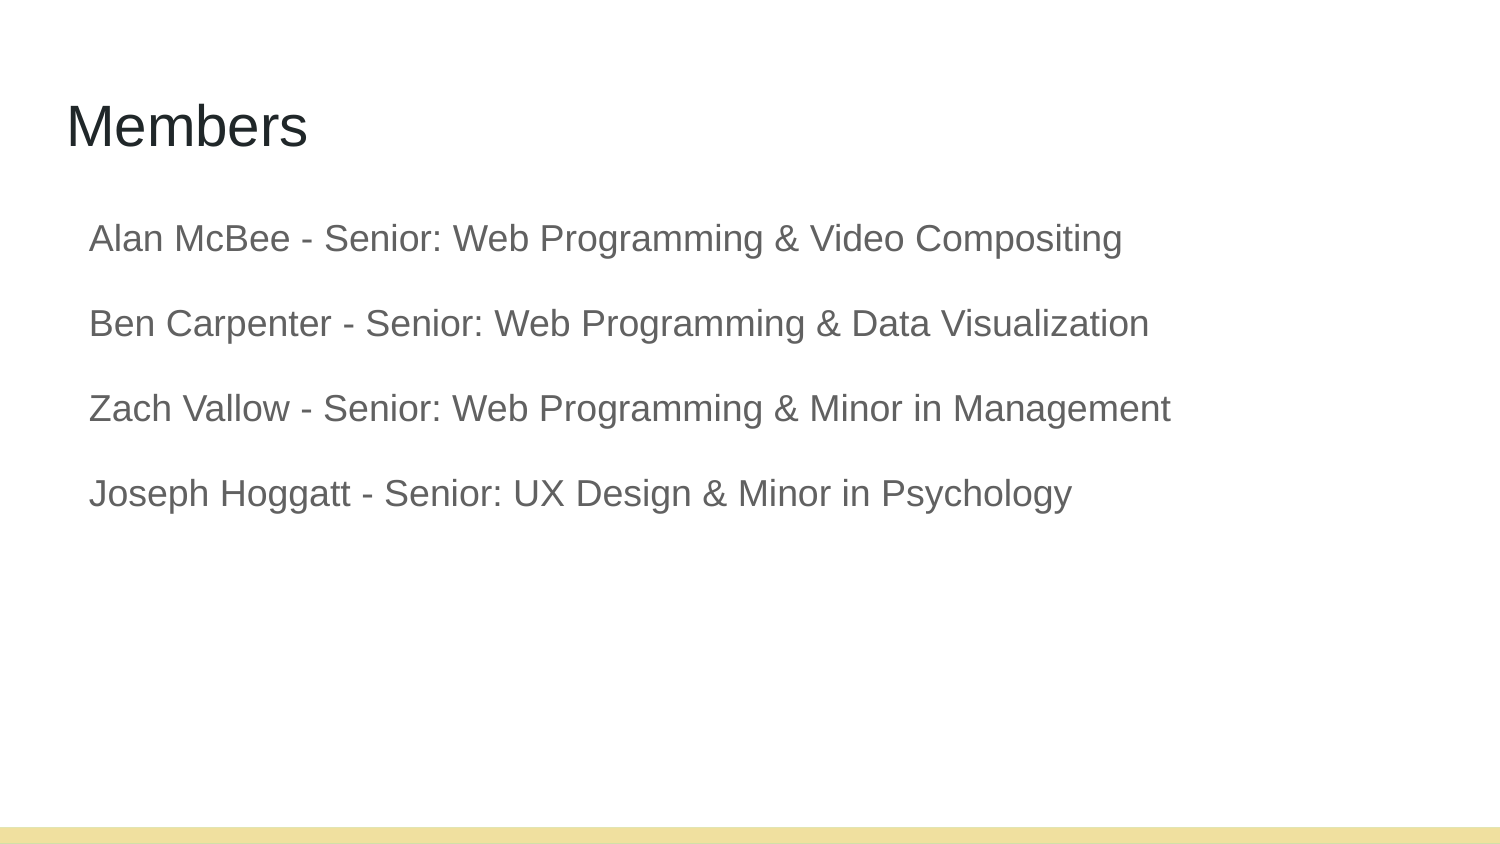

# Members
Alan McBee - Senior: Web Programming & Video Compositing
Ben Carpenter - Senior: Web Programming & Data Visualization
Zach Vallow - Senior: Web Programming & Minor in Management
Joseph Hoggatt - Senior: UX Design & Minor in Psychology